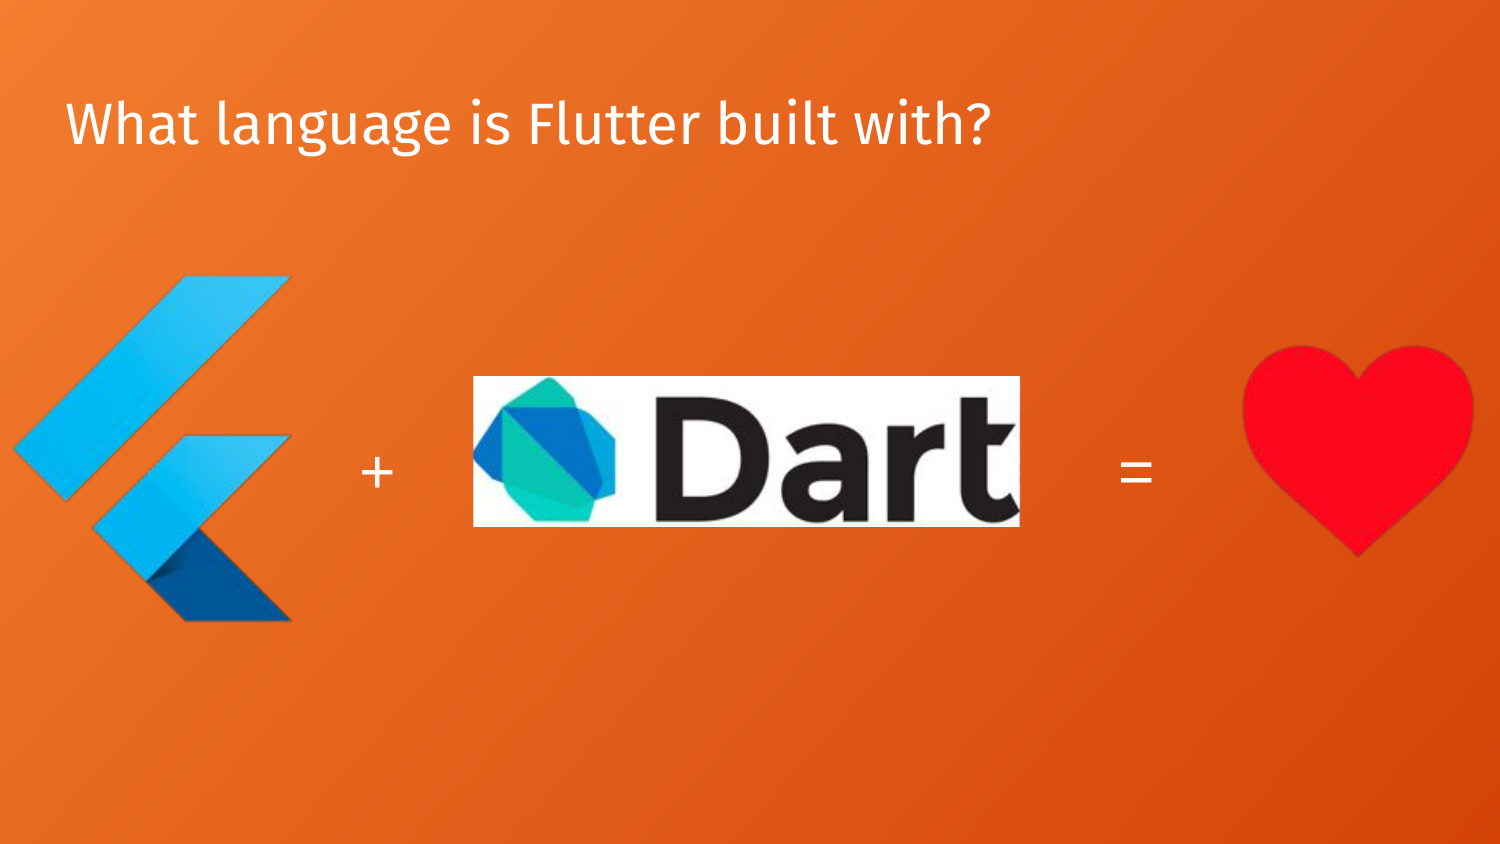

# What language is Flutter built with?

+
=